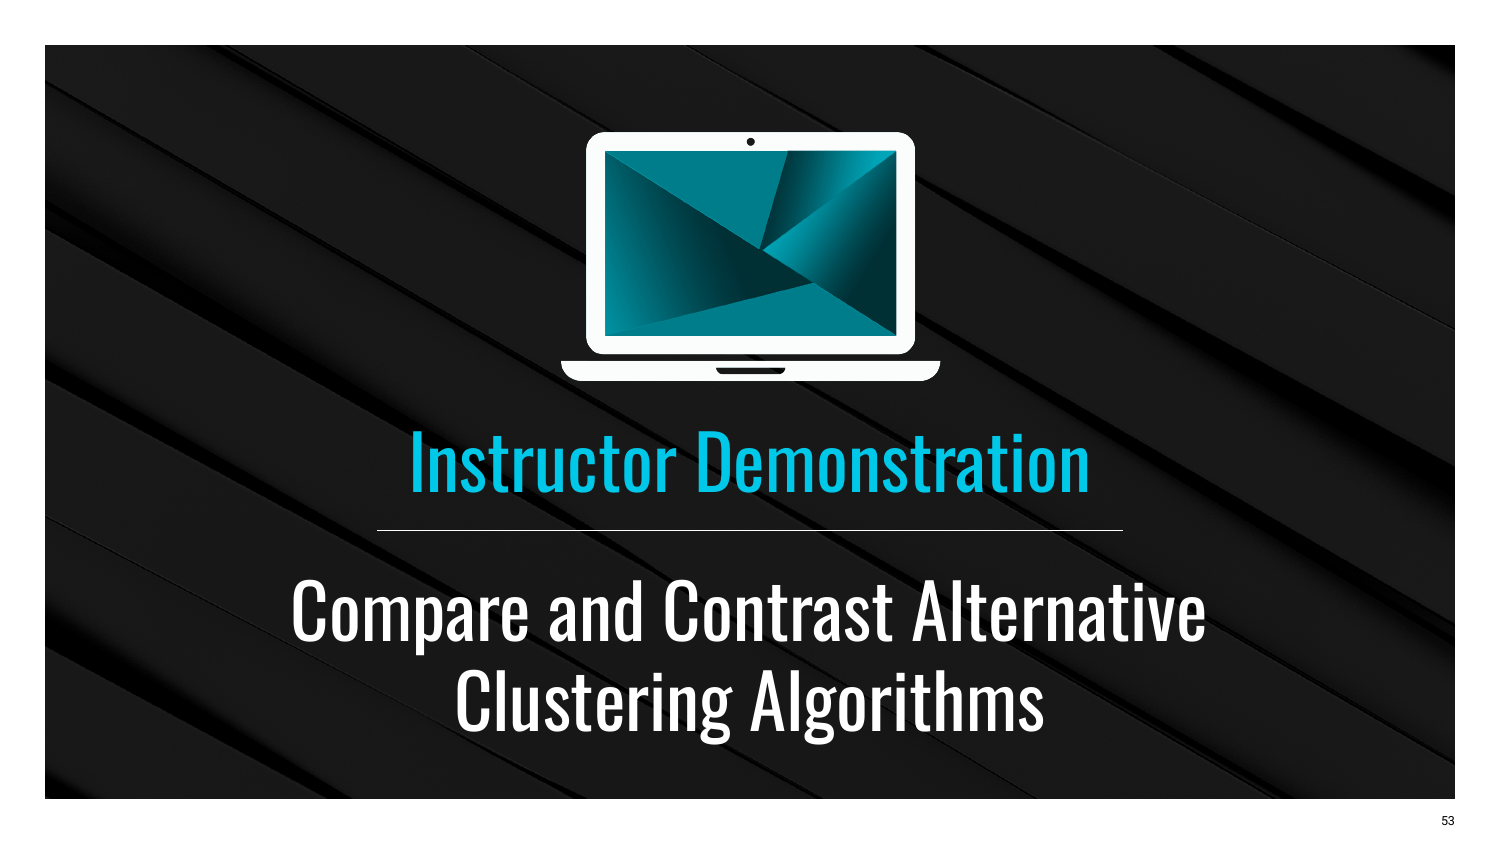

# Compare and Contrast Alternative Clustering Algorithms

53